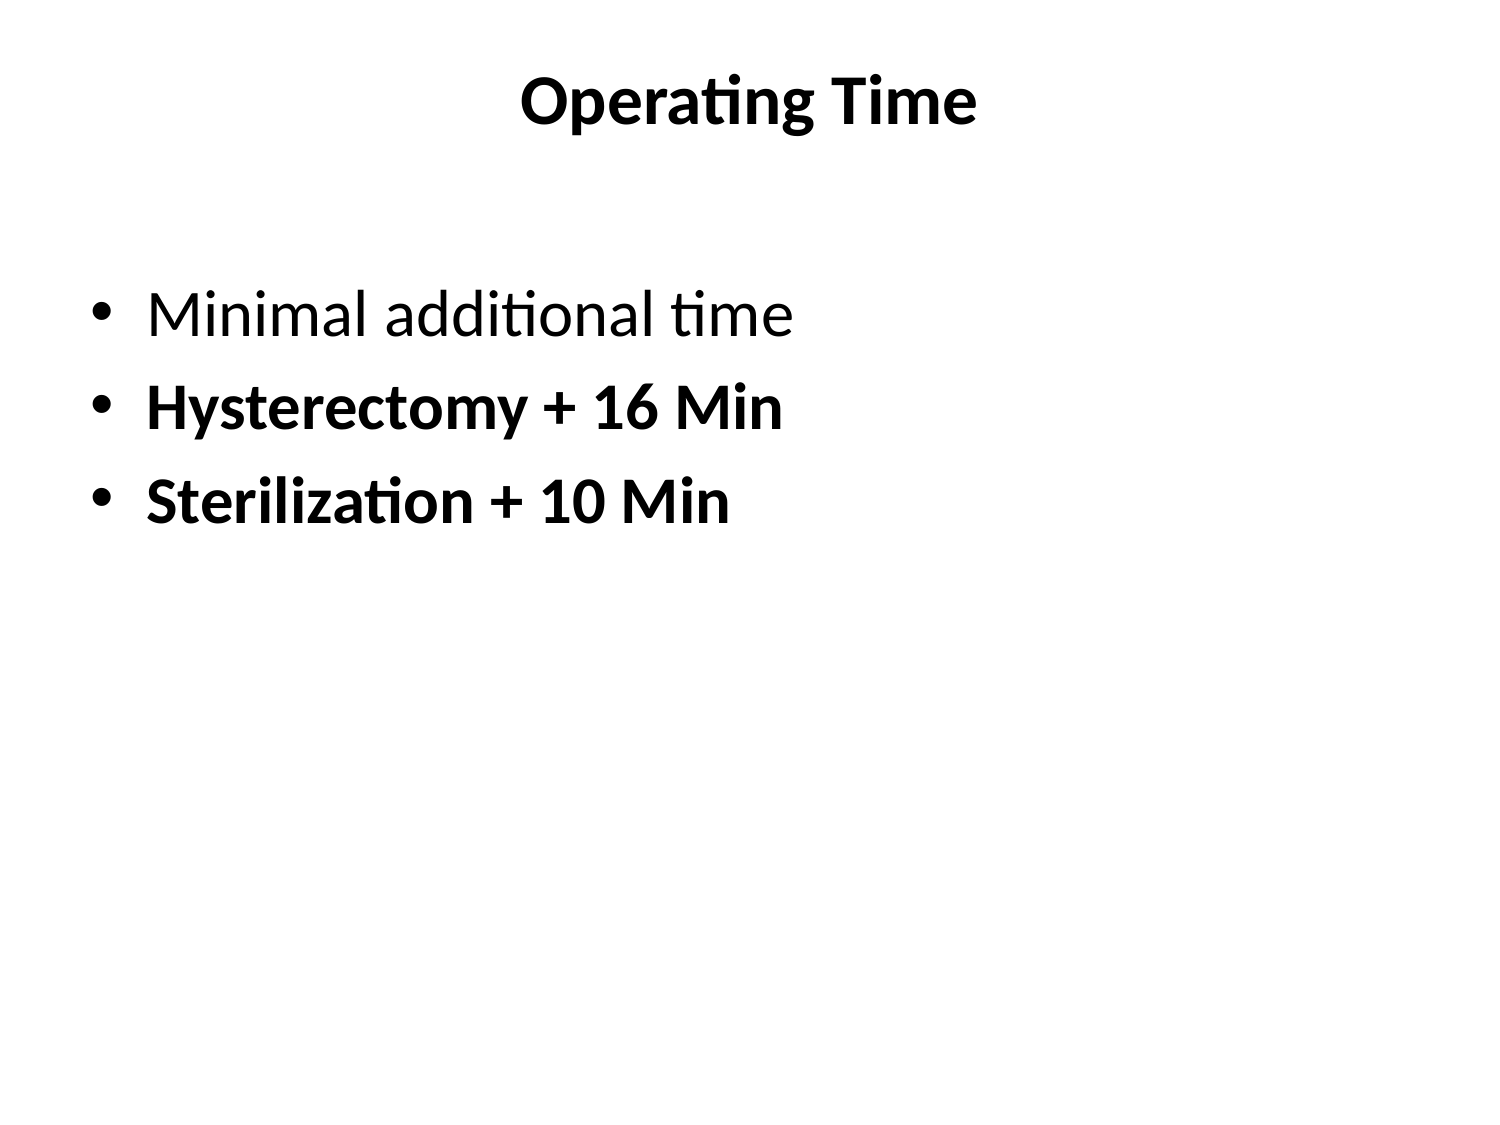

# Operating Time
Minimal additional time
Hysterectomy + 16 Min
Sterilization + 10 Min